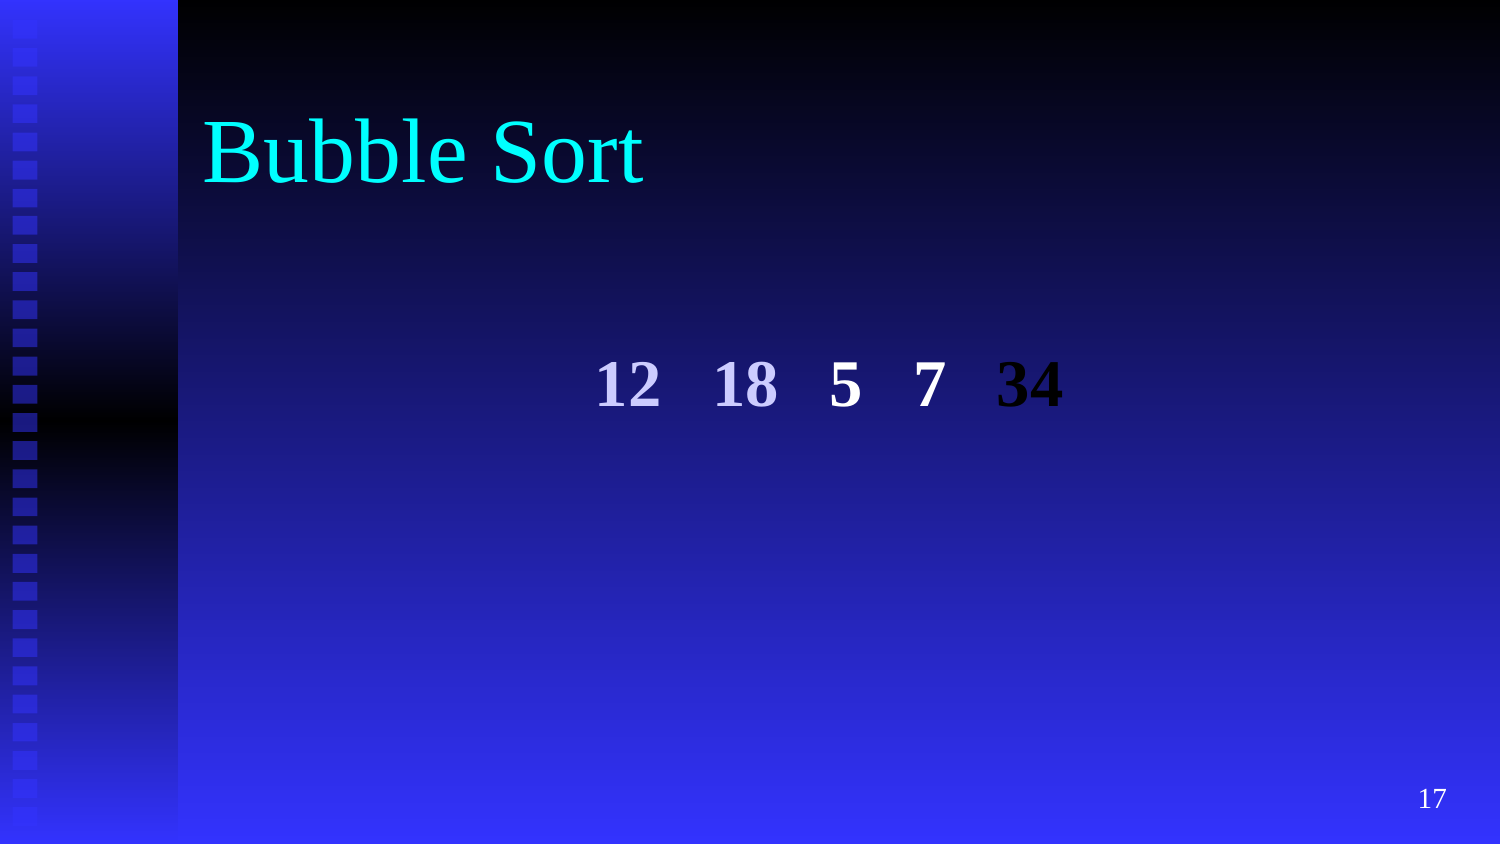

# Bubble Sort

12   18   5   7   34

17